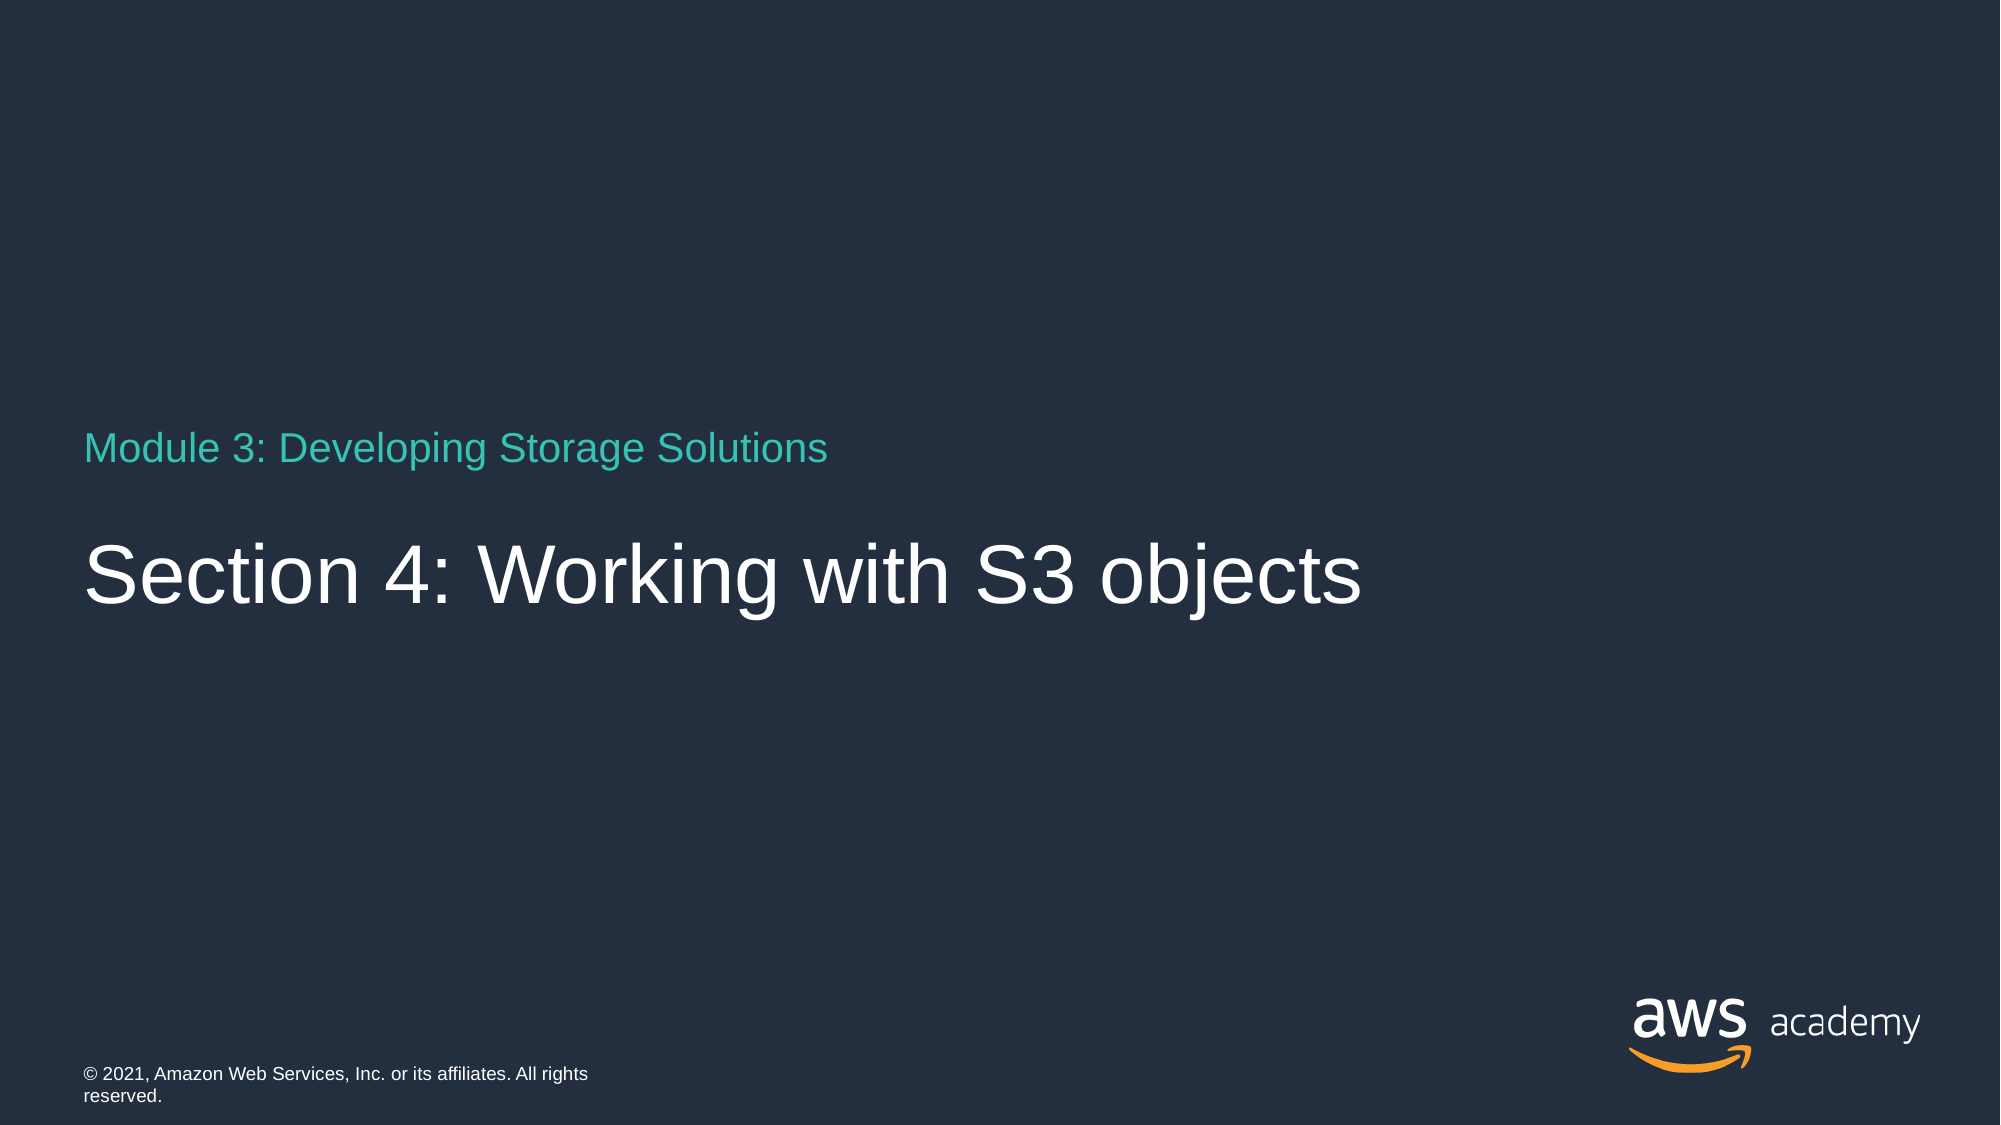

Module 3: Developing Storage Solutions
# Section 4: Working with S3 objects